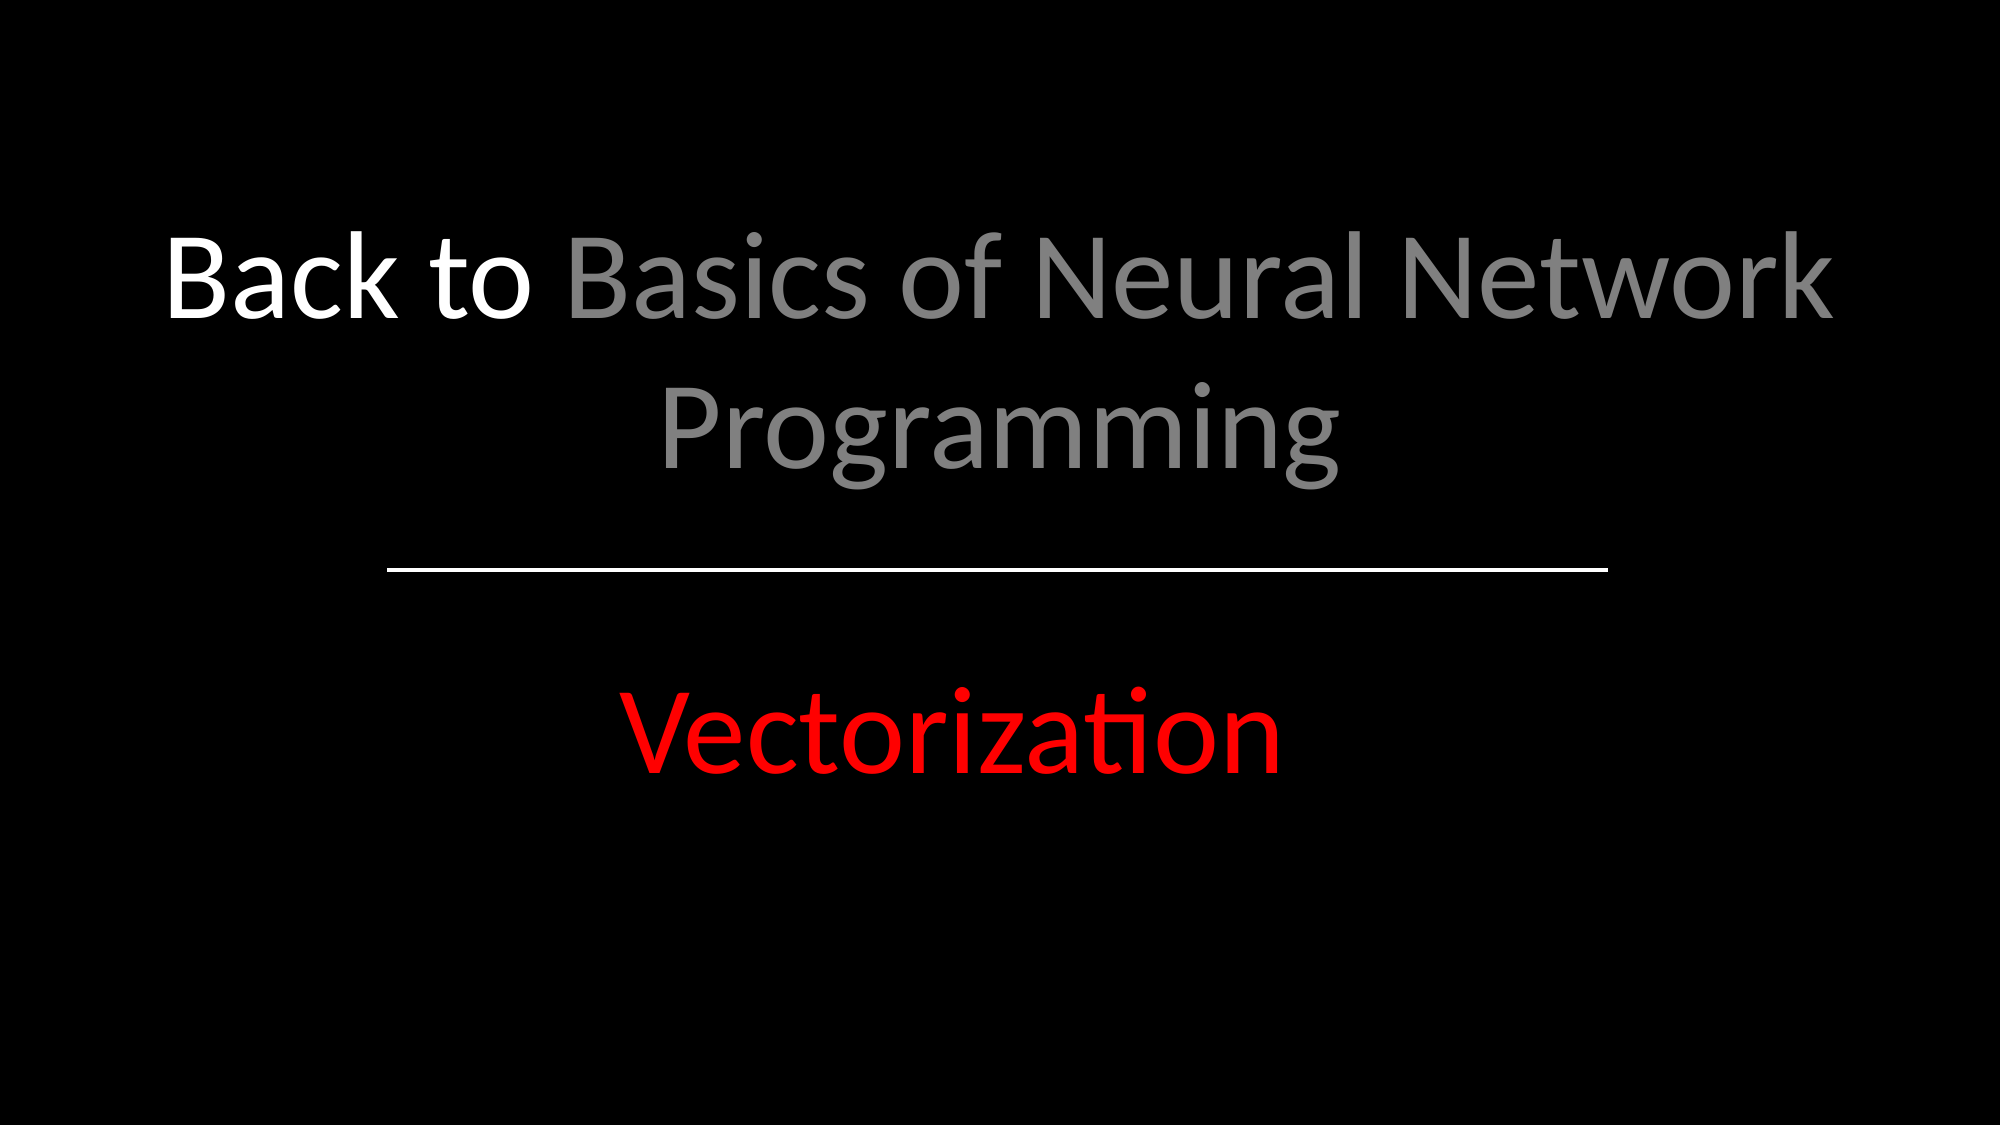

Back to Basics of Neural Network Programming
Vectorization